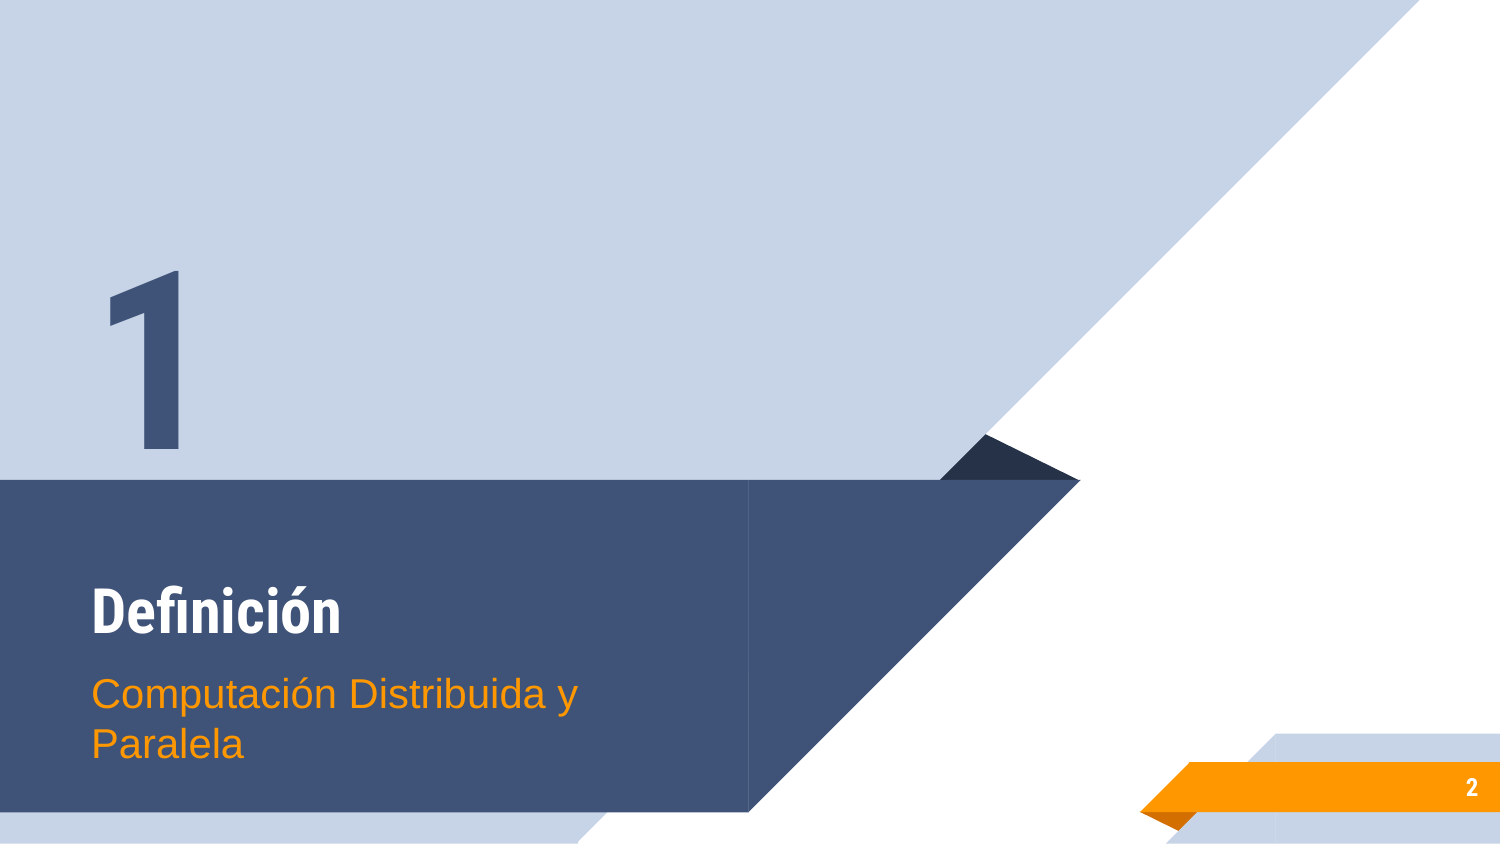

1
# Definición
Computación Distribuida y Paralela
2